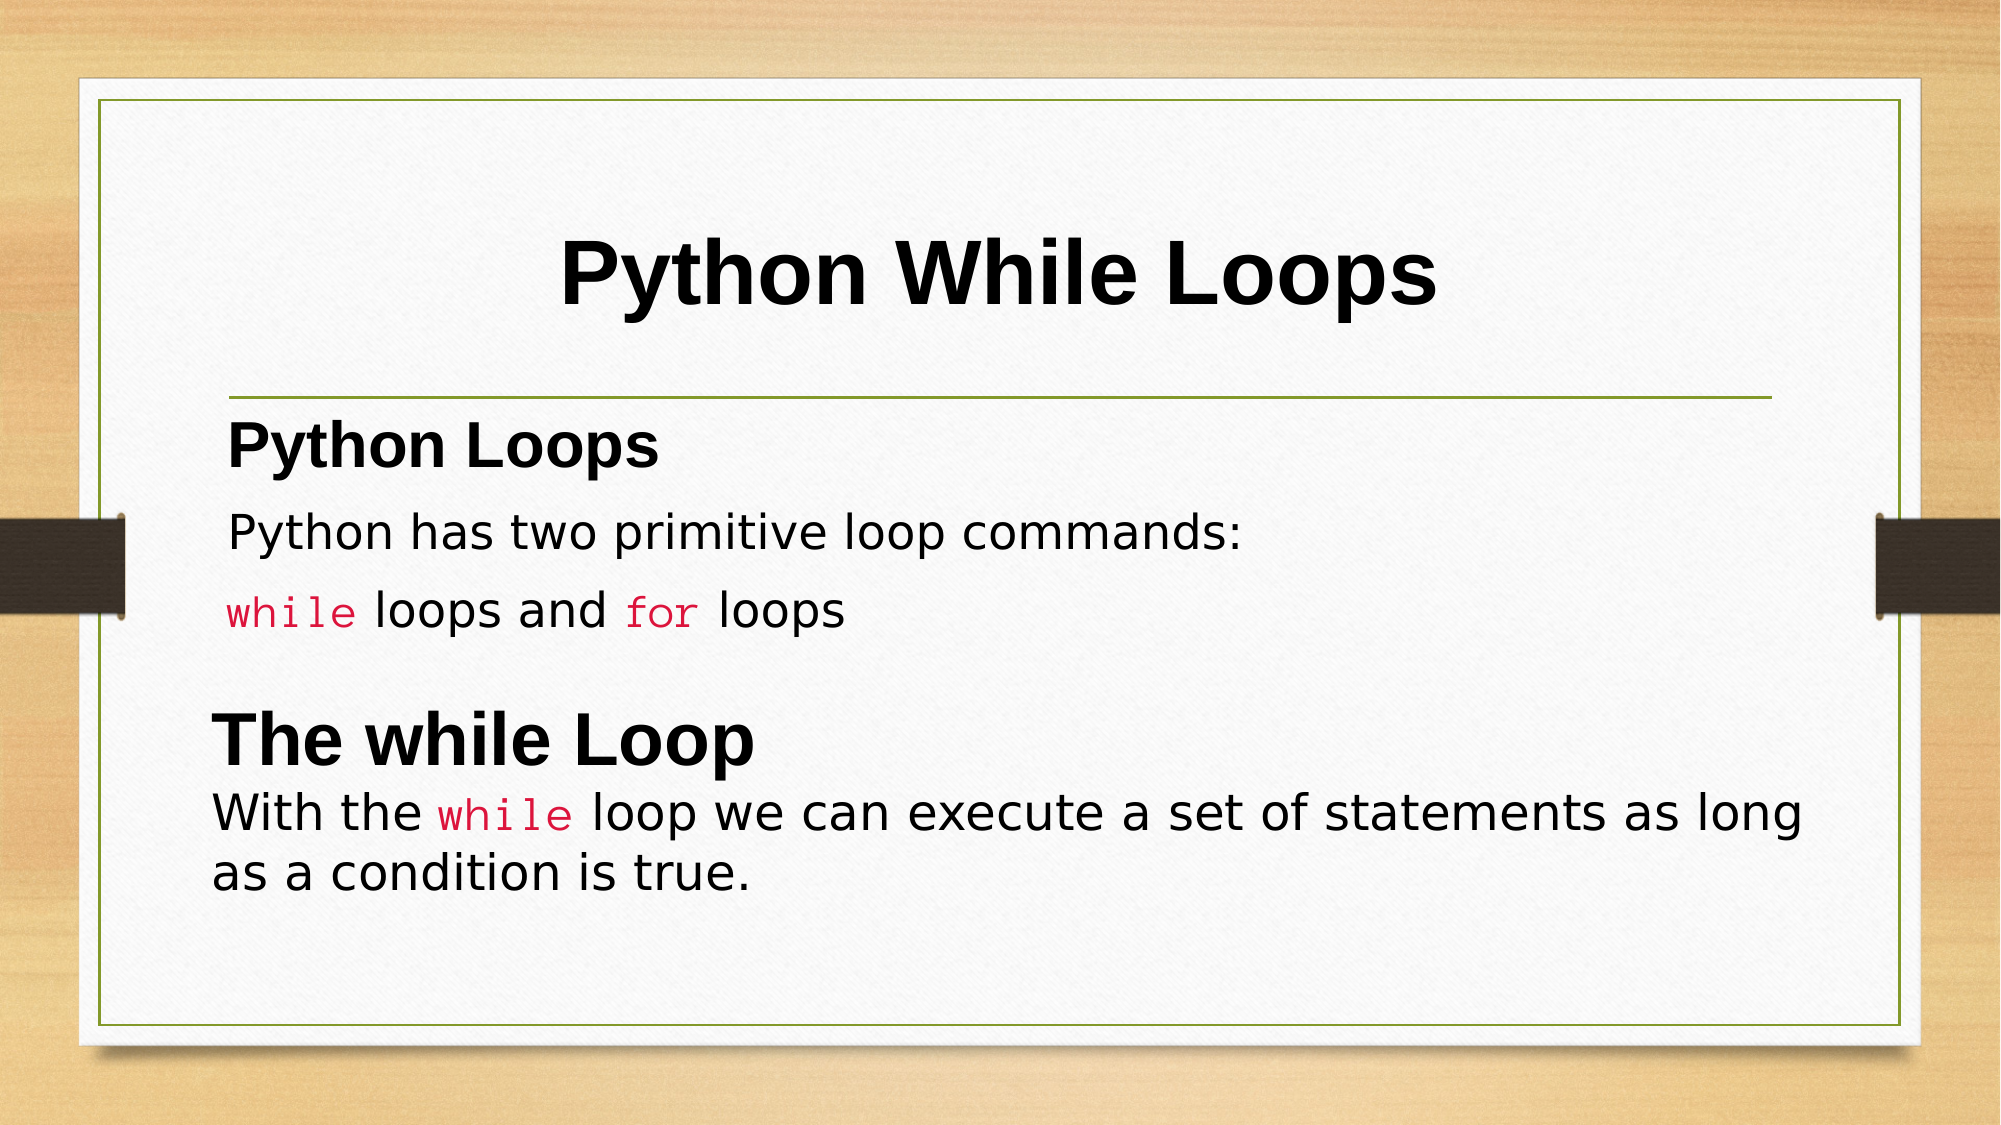

# Python While Loops
Python Loops
Python has two primitive loop commands:
while loops and for loops

The while Loop
With the while loop we can execute a set of statements as long as a condition is true.